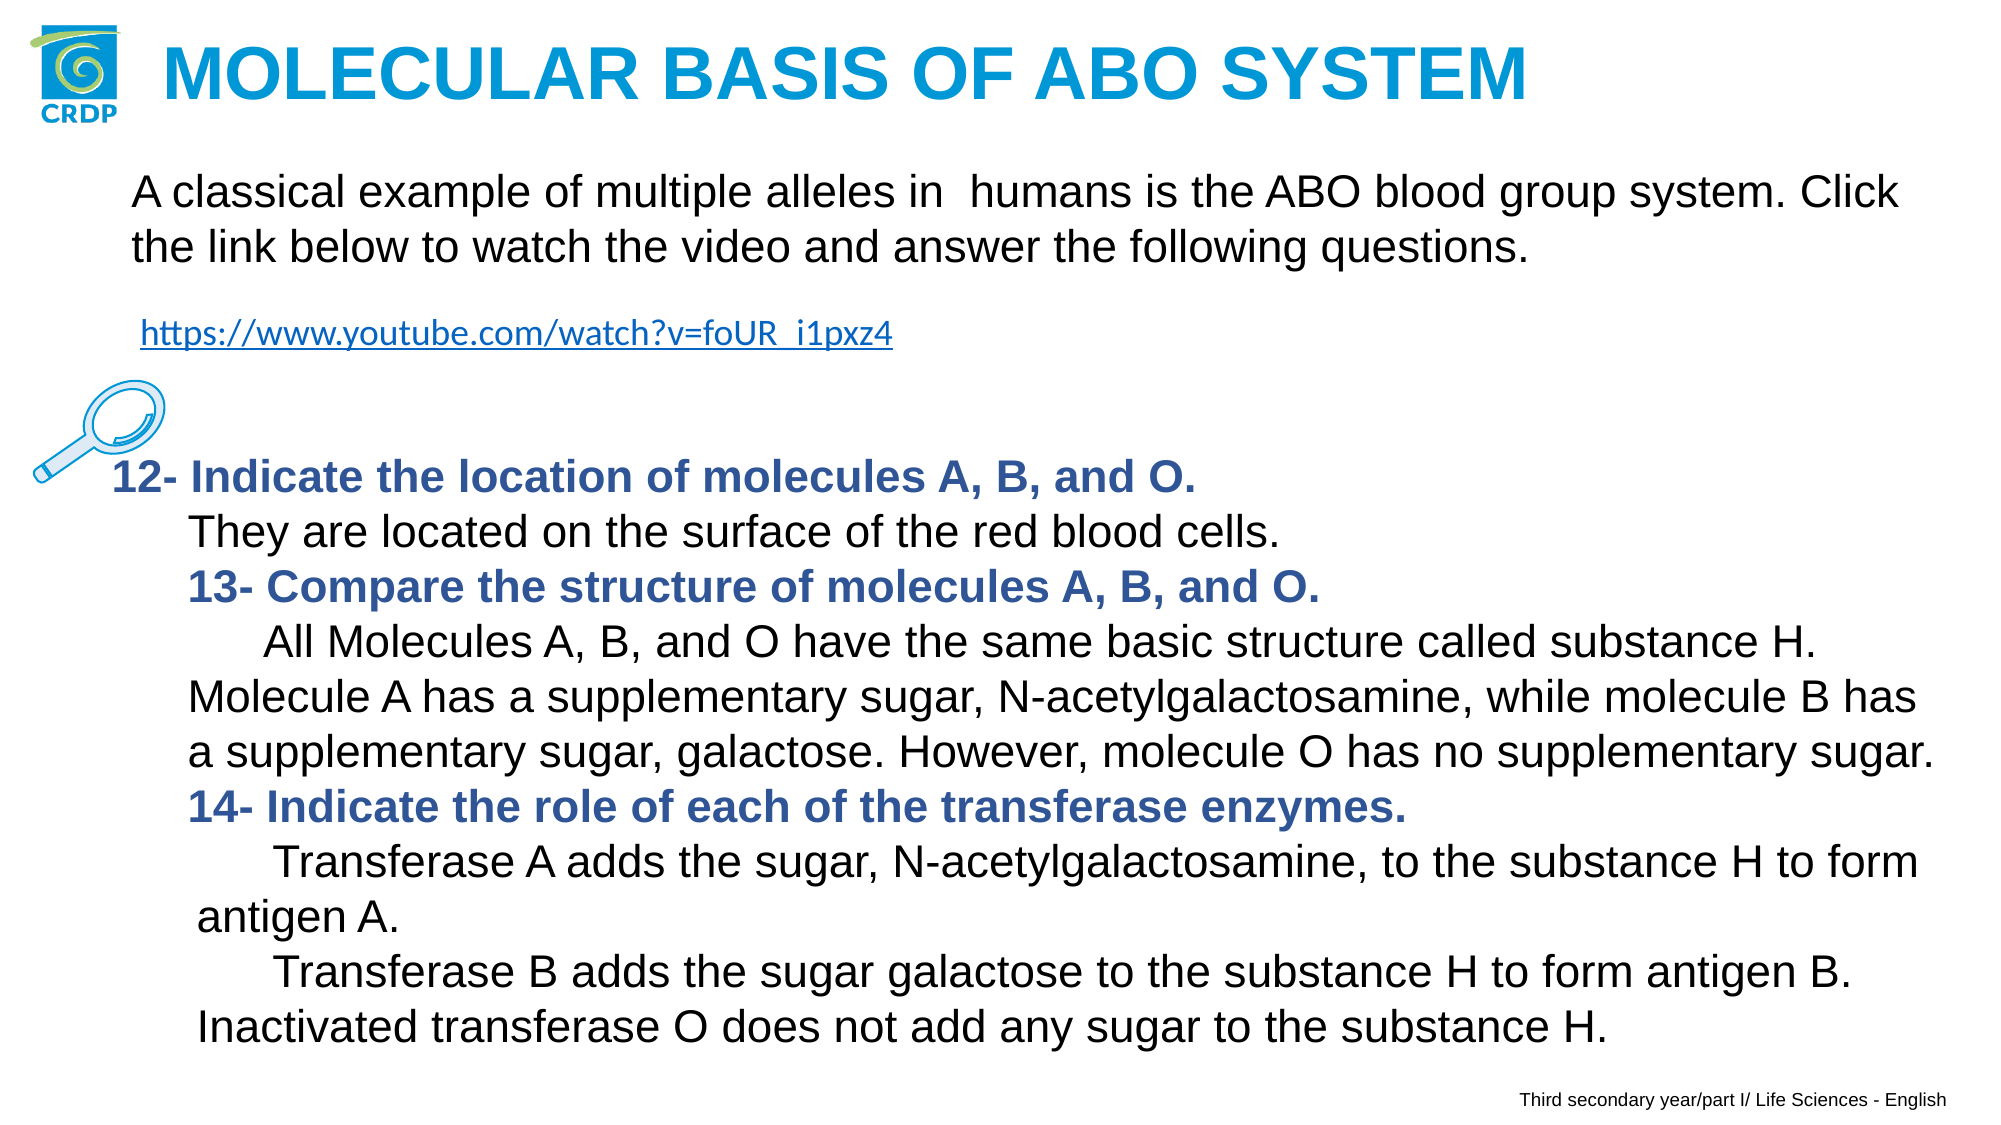

Molecular basis of ABO system
A classical example of multiple alleles in  humans is the ABO blood group system. Click the link below to watch the video and answer the following questions.
https://www.youtube.com/watch?v=foUR_i1pxz4

12- Indicate the location of molecules A, B, and O.
They are located on the surface of the red blood cells.
13- Compare the structure of molecules A, B, and O.
All Molecules A, B, and O have the same basic structure called substance H. Molecule A has a supplementary sugar, N-acetylgalactosamine, while molecule B has a supplementary sugar, galactose. However, molecule O has no supplementary sugar.
14- Indicate the role of each of the transferase enzymes.
Transferase A adds the sugar, N-acetylgalactosamine, to the substance H to form antigen A.
Transferase B adds the sugar galactose to the substance H to form antigen B.
Inactivated transferase O does not add any sugar to the substance H.
Third secondary year/part I/ Life Sciences - English